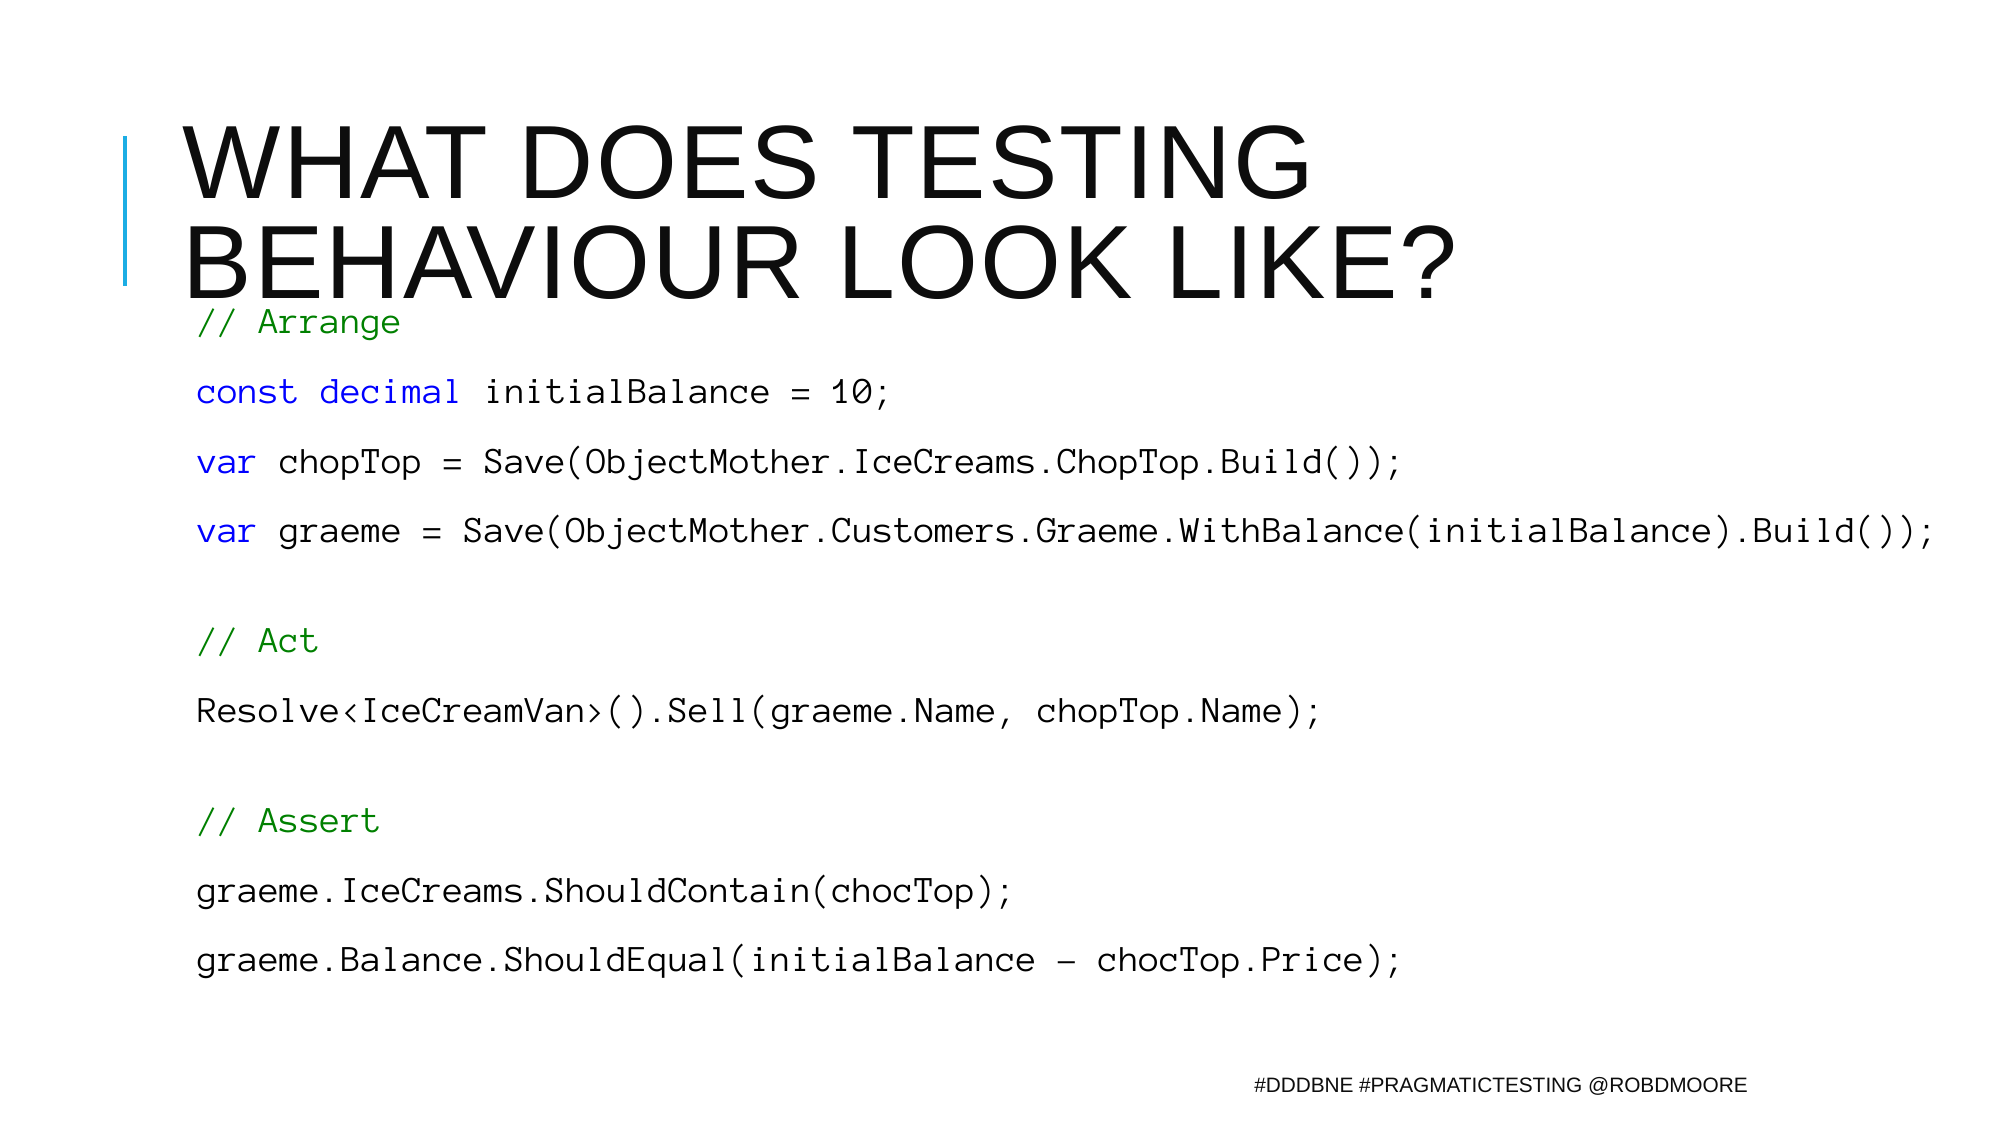

# What does testing behaviour look like?
// Arrange
const decimal initialBalance = 10;
var chopTop = Save(ObjectMother.IceCreams.ChopTop.Build());
var graeme = Save(ObjectMother.Customers.Graeme.WithBalance(initialBalance).Build());
// Act
Resolve<IceCreamVan>().Sell(graeme.Name, chopTop.Name);
// Assert
graeme.IceCreams.ShouldContain(chocTop);
graeme.Balance.ShouldEqual(initialBalance – chocTop.Price);